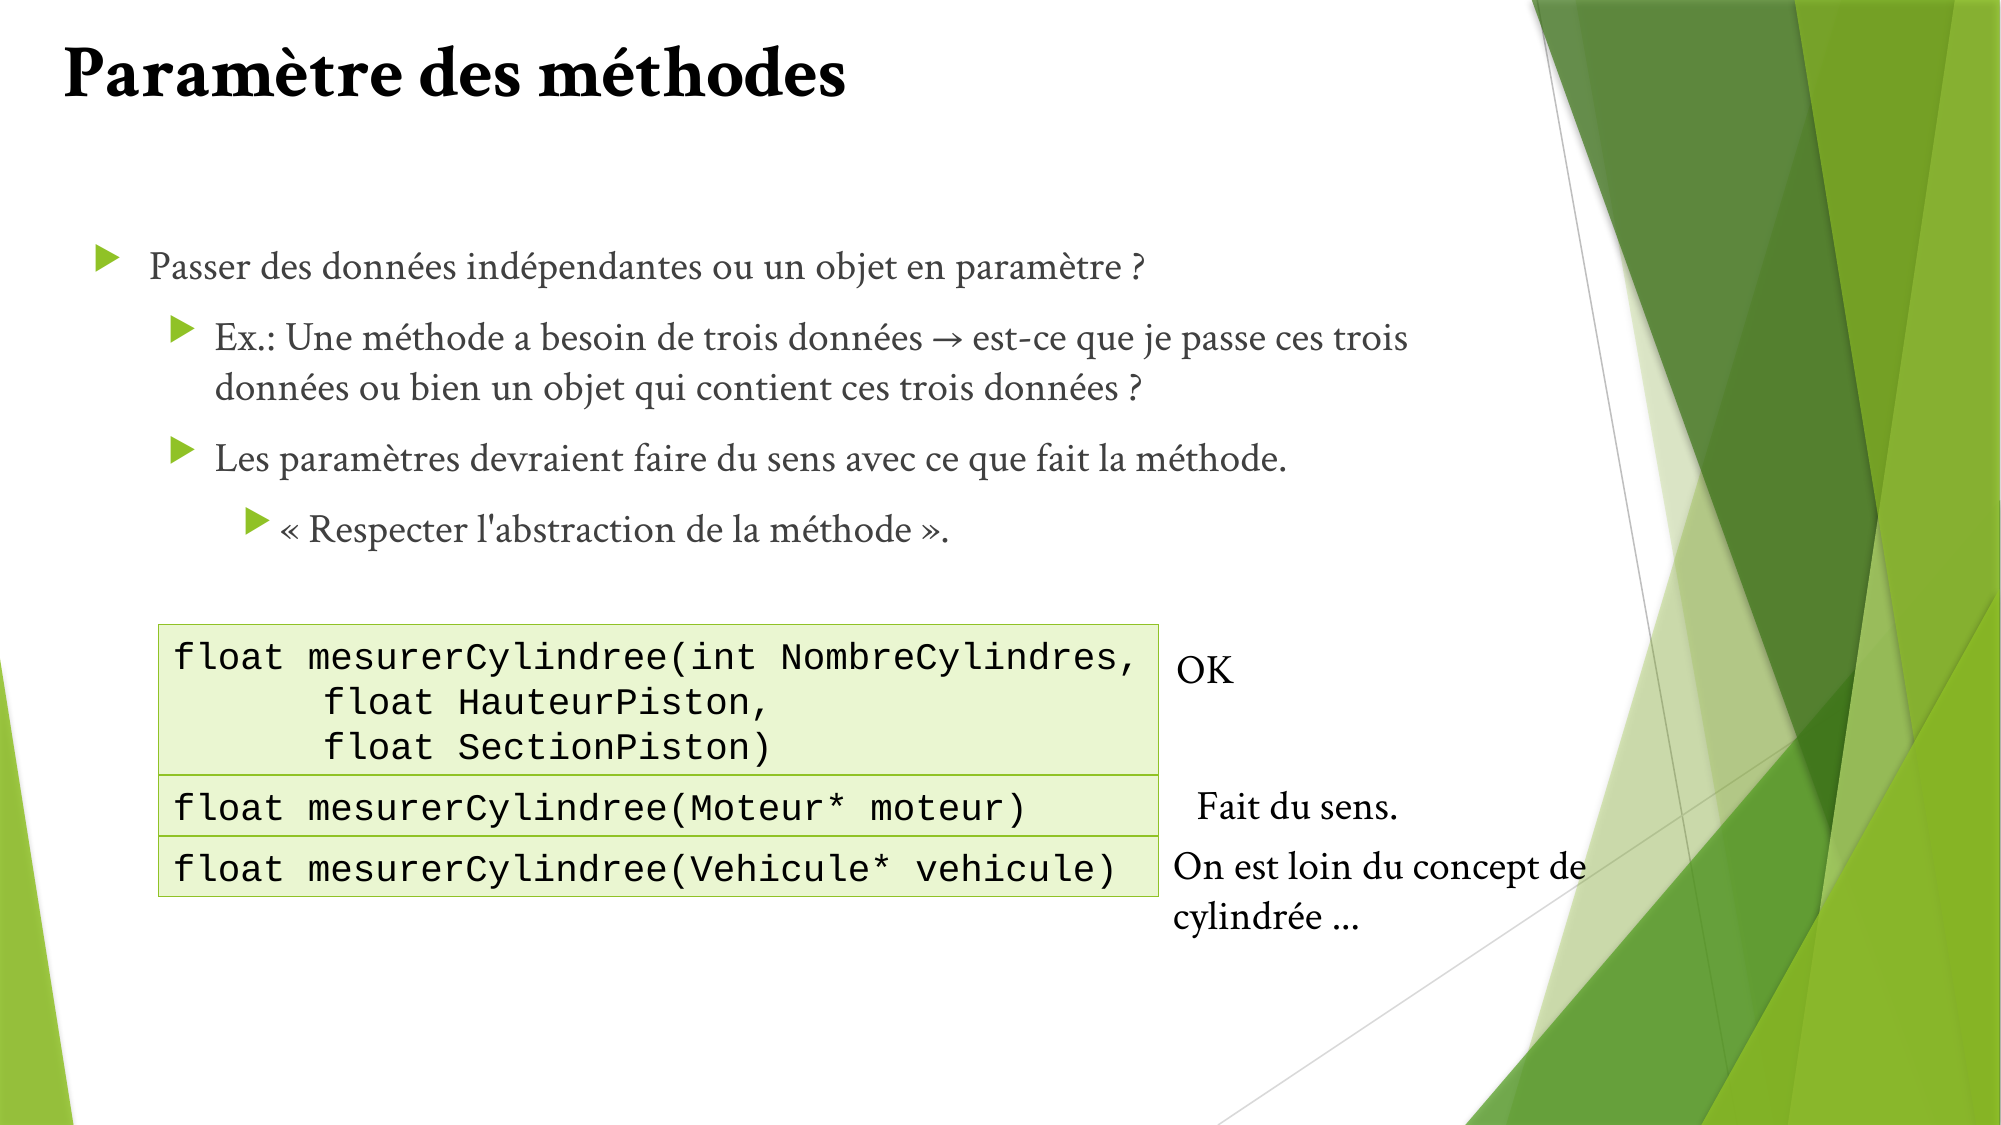

# Paramètre des méthodes
Passer des données indépendantes ou un objet en paramètre ?
Ex.: Une méthode a besoin de trois données → est-ce que je passe ces trois données ou bien un objet qui contient ces trois données ?
Les paramètres devraient faire du sens avec ce que fait la méthode.
« Respecter l'abstraction de la méthode ».

float mesurerCylindree(int NombreCylindres,
	float HauteurPiston,
	float SectionPiston)
OK
Fait du sens.
float mesurerCylindree(Moteur* moteur)
On est loin du concept de cylindrée ...
float mesurerCylindree(Vehicule* vehicule)